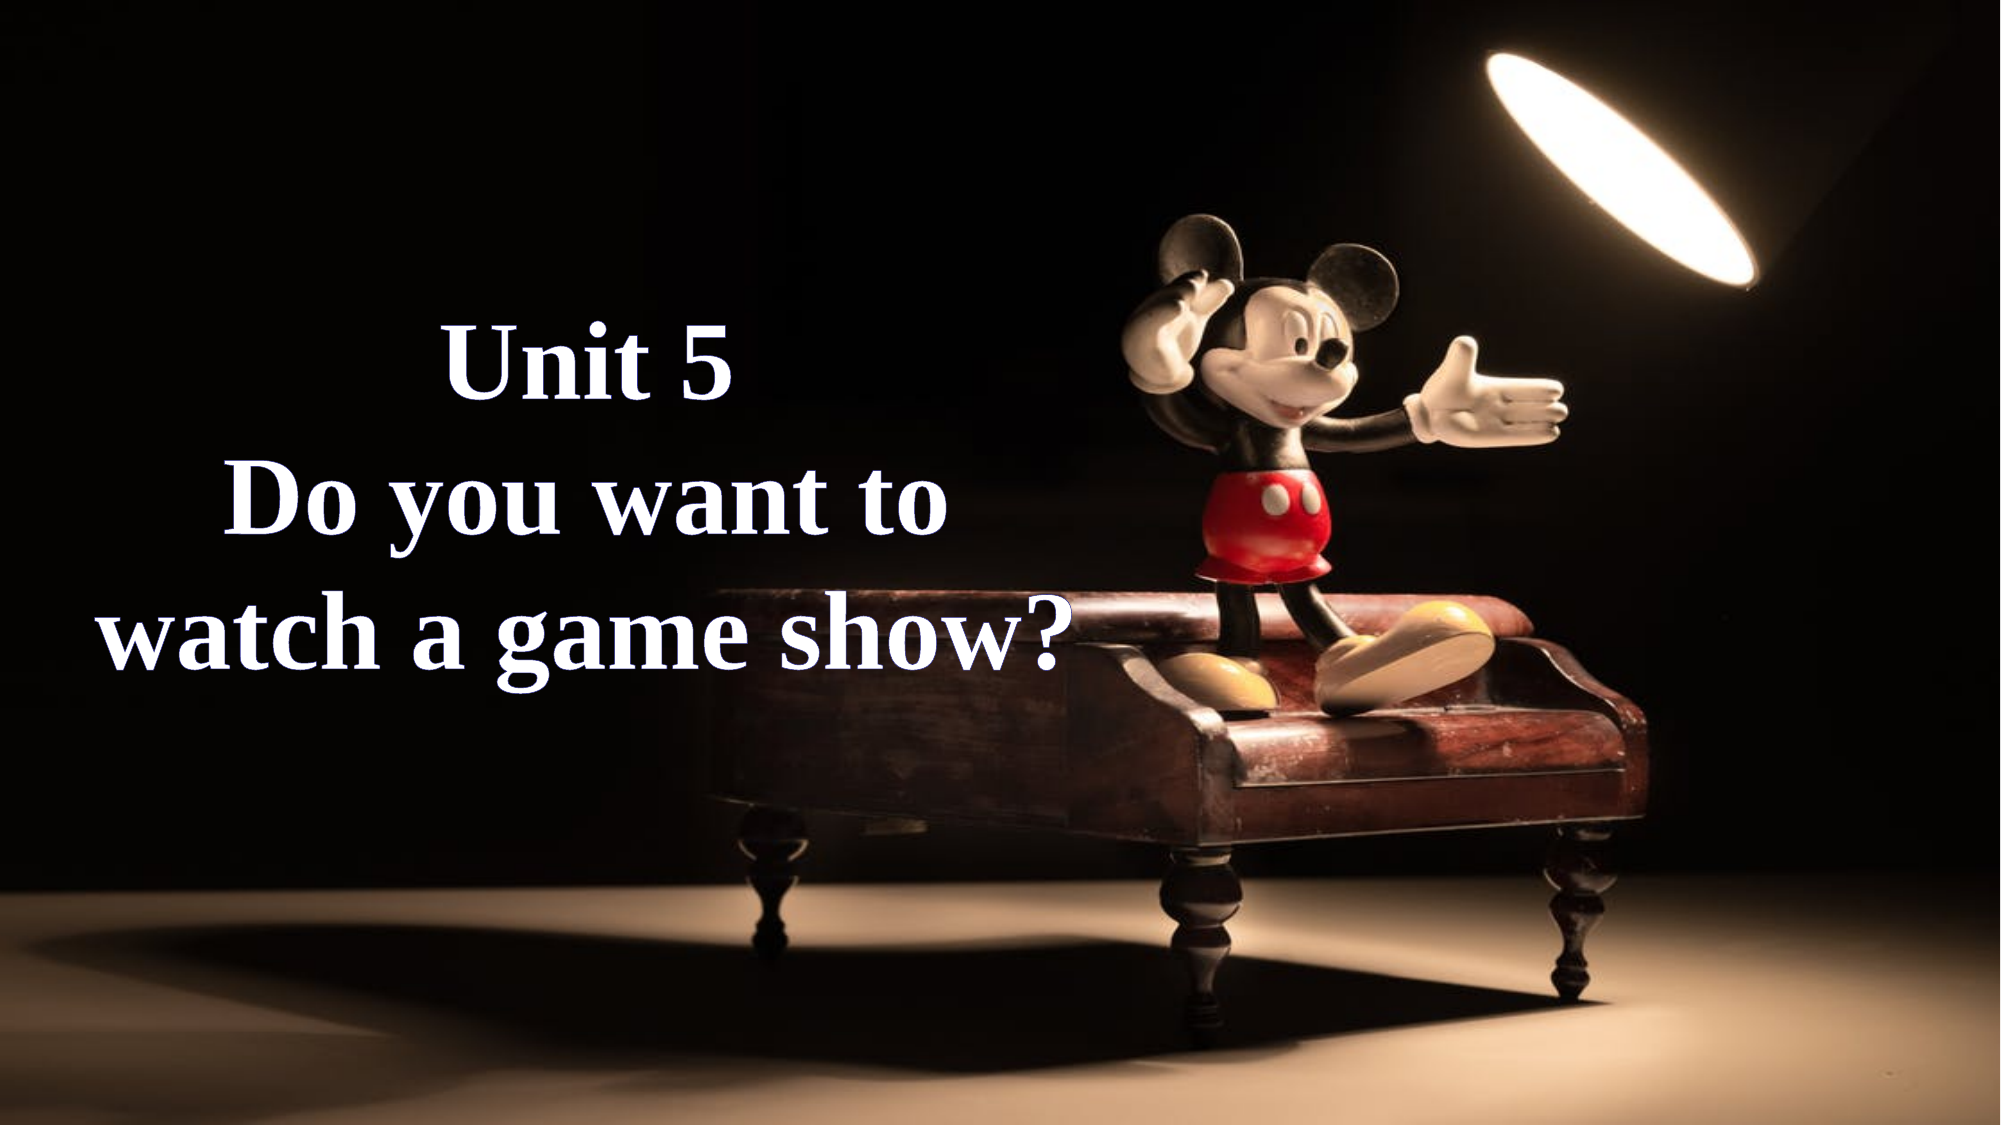

Unit 5
Do you want to watch a game show?